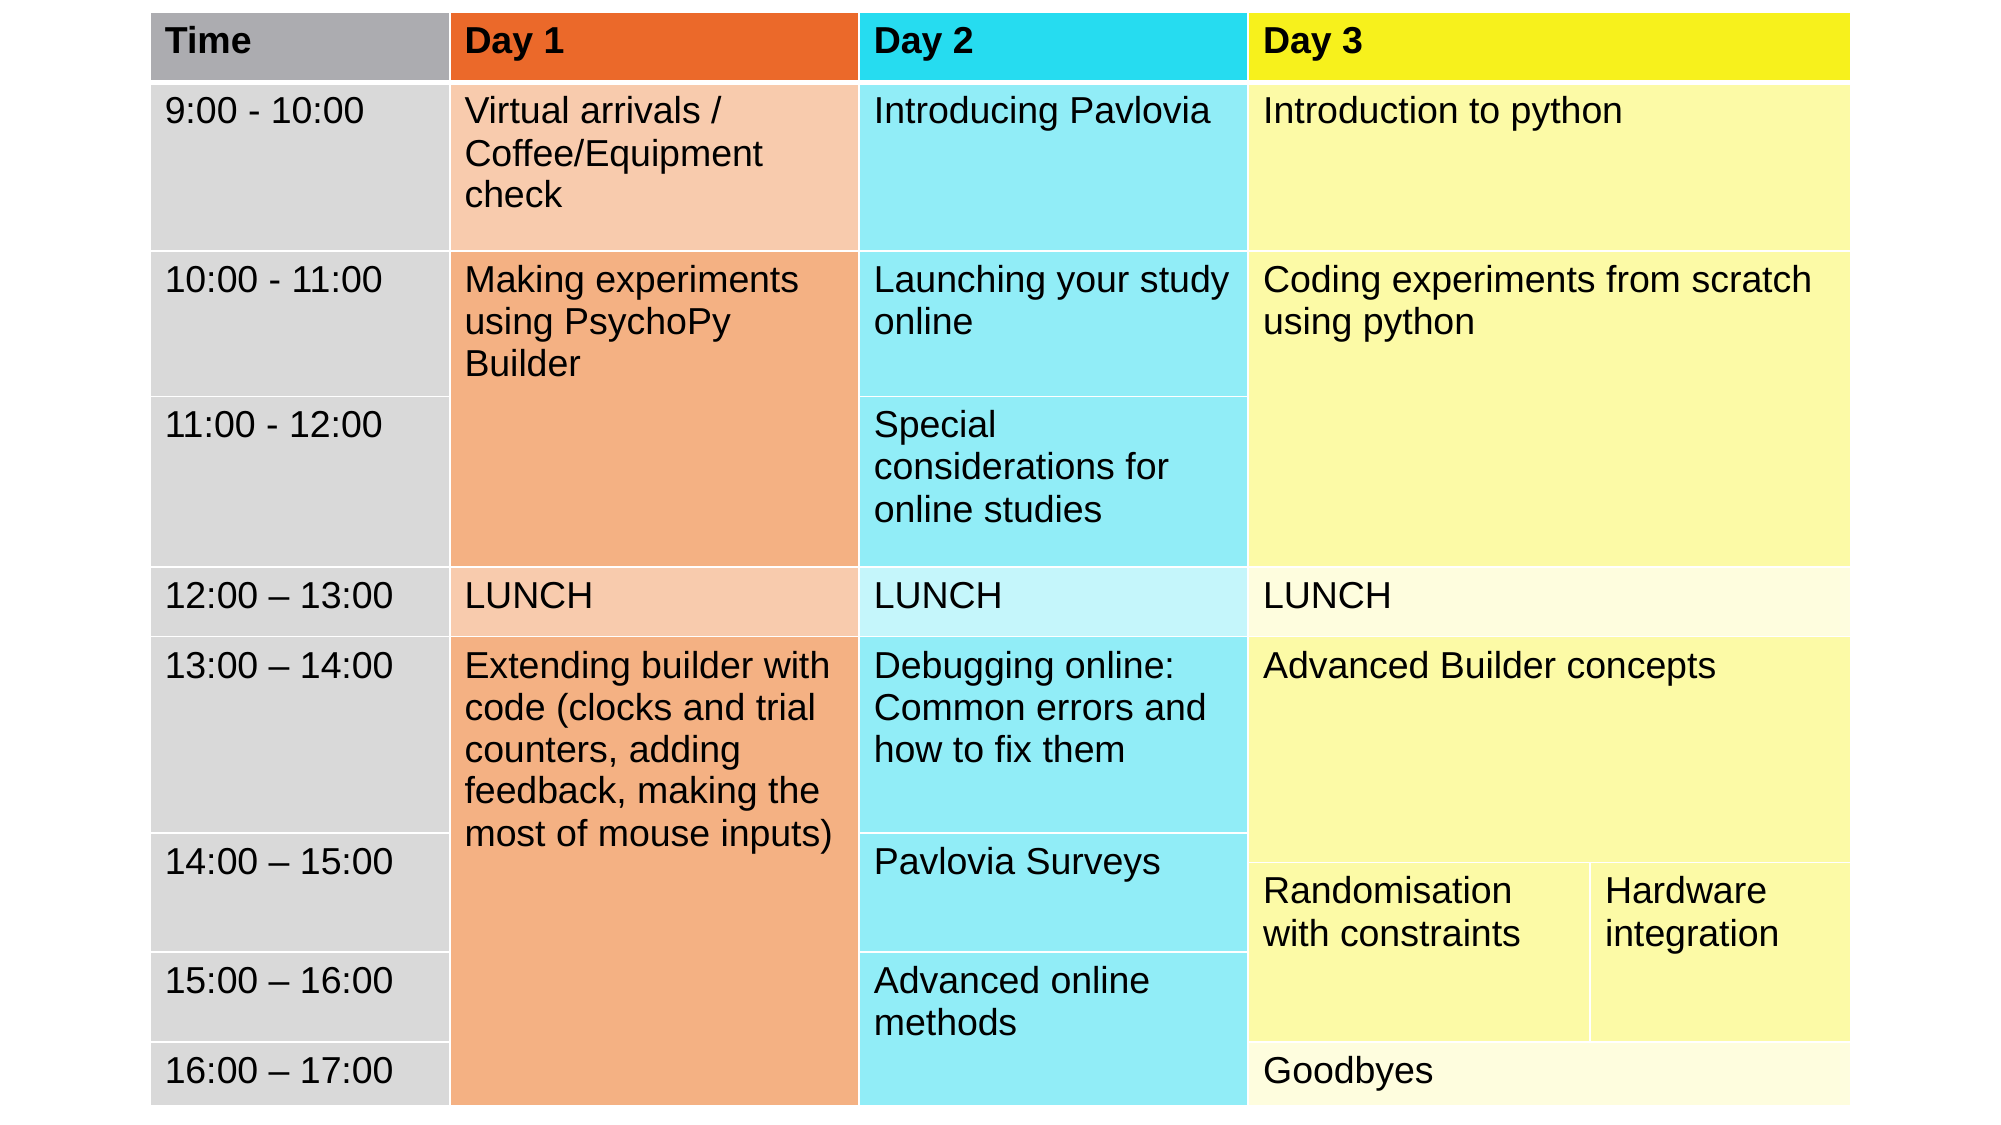

| Time | Day 1 | Day 2 | Day 3 |  |
| --- | --- | --- | --- | --- |
| 9:00 - 10:00 | Virtual arrivals / Coffee/Equipment check | Introducing Pavlovia | Introduction to python |  |
| 10:00 - 11:00 | Making experiments using PsychoPy Builder | Launching your study online | Coding experiments from scratch using python |  |
| 11:00 - 12:00 |  | Special considerations for online studies |  |  |
| 12:00 – 13:00 | LUNCH | LUNCH | LUNCH |  |
| 13:00 – 14:00 | Extending builder with code (clocks and trial counters, adding feedback, making the most of mouse inputs) | Debugging online: Common errors and how to fix them | Advanced Builder concepts |  |
| 14:00 – 15:00 | Clocks and Trial counters | Pavlovia Surveys |  |  |
|  |  |  | Randomisation with constraints | Hardware integration |
| 15:00 – 16:00 |  | Advanced online methods |  |  |
| 16:00 – 17:00 |  |  | Goodbyes |  |